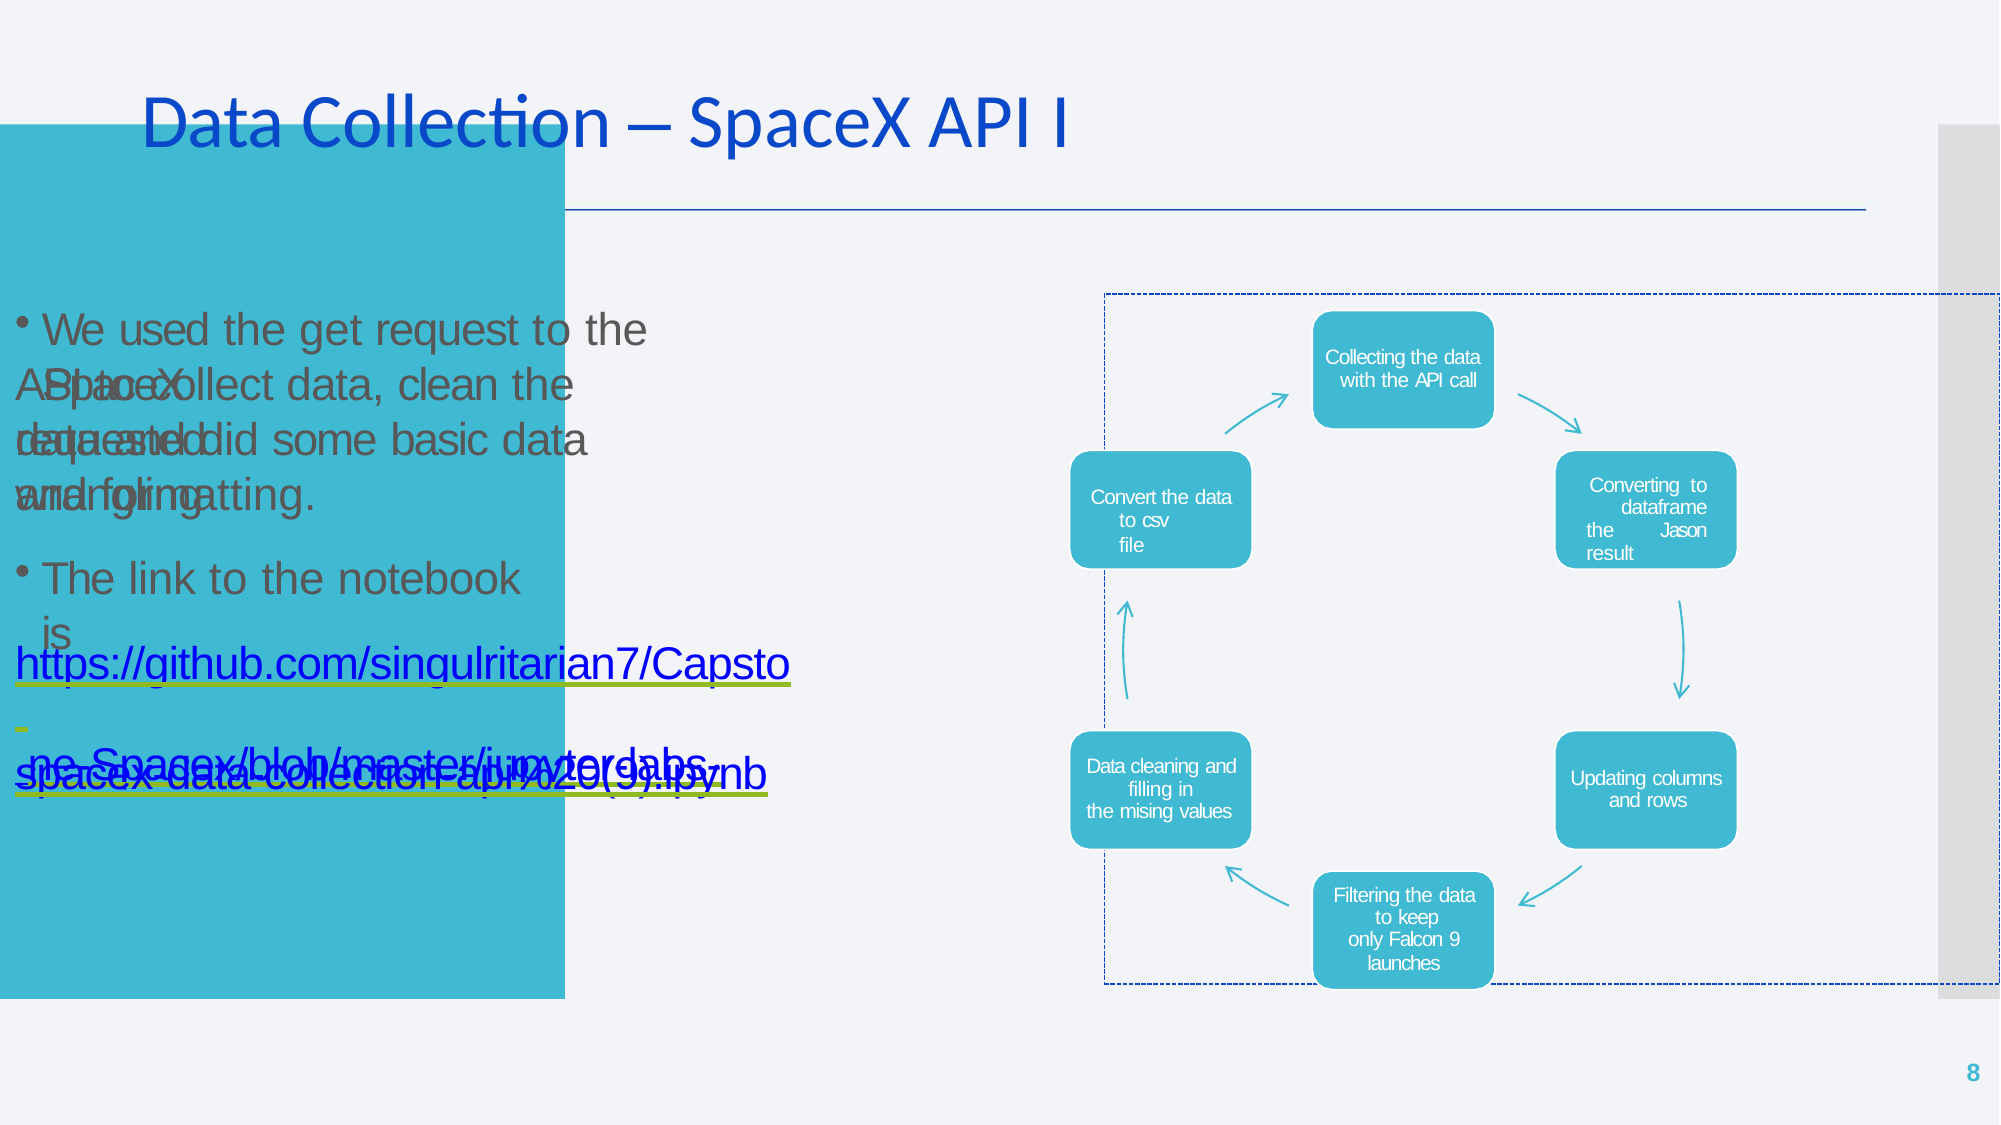

# Data Collection – SpaceX API I

We used the get request to the SpaceX
Collecting the data  with the API call
API to collect data, clean the requested

data and did some basic data wrangling
and formatting.
The link to the notebook is

Converting to  dataframe the  Jason result
Convert the data
to csv file

https://github.com/singulritarian7/Capsto  ne-Spacex/blob/master/jupyter-labs-

spacex-data-collection-api%20(9).ipynb
Data cleaning and
Updating columns  and rows
filling in
the mising values

Filtering the data  to keep
only Falcon 9
launches
8